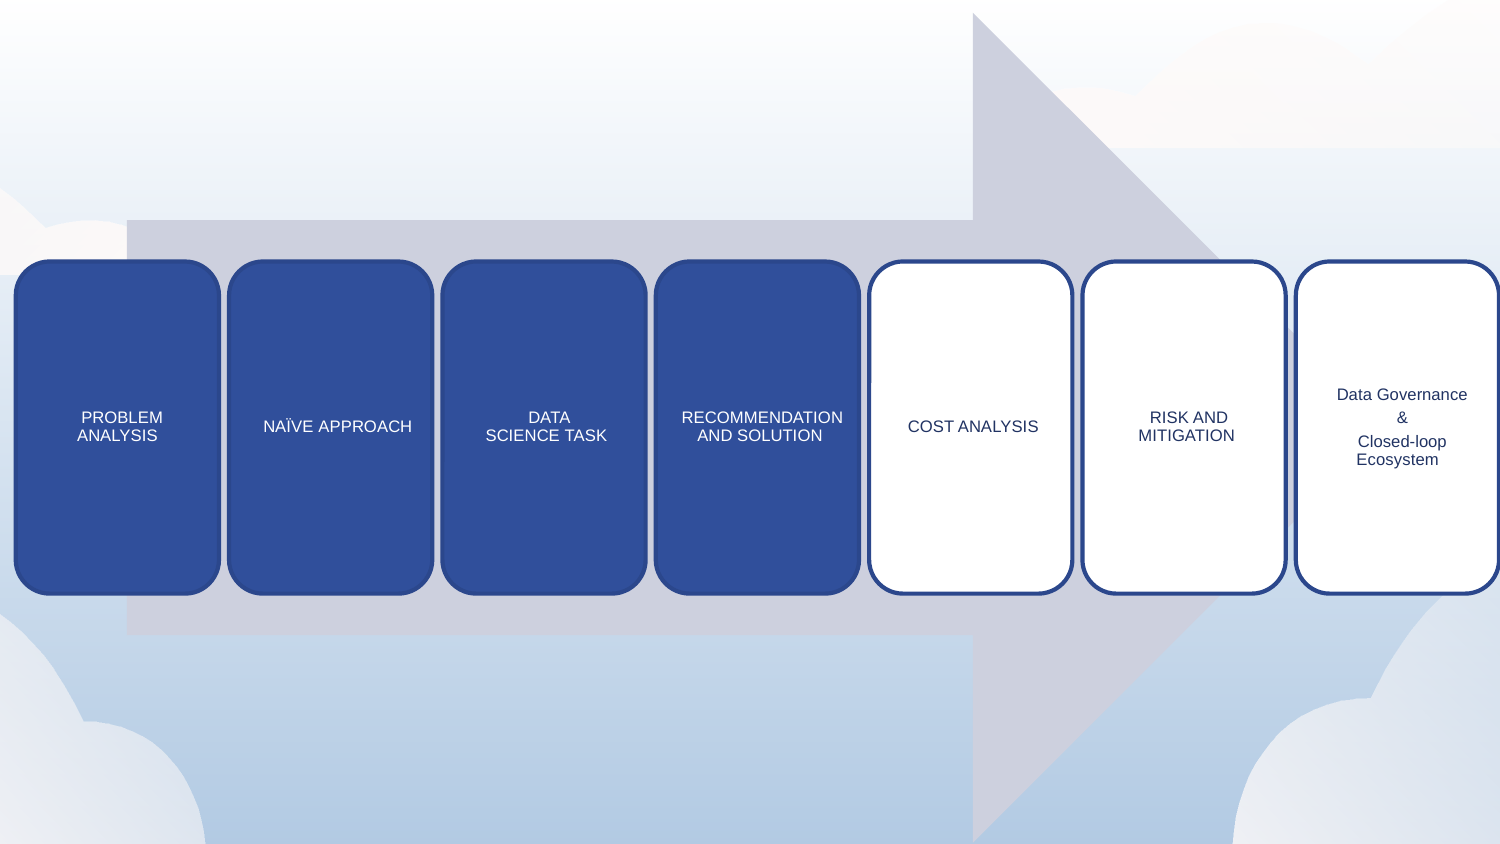

PROBLEM ANALYSIS
 NAÏVE APPROACH
DATA SCIENCE TASK
RECOMMENDATION AND SOLUTION
COST ANALYSIS
RISK AND MITIGATION
Data Governance
&
Closed-loop Ecosystem